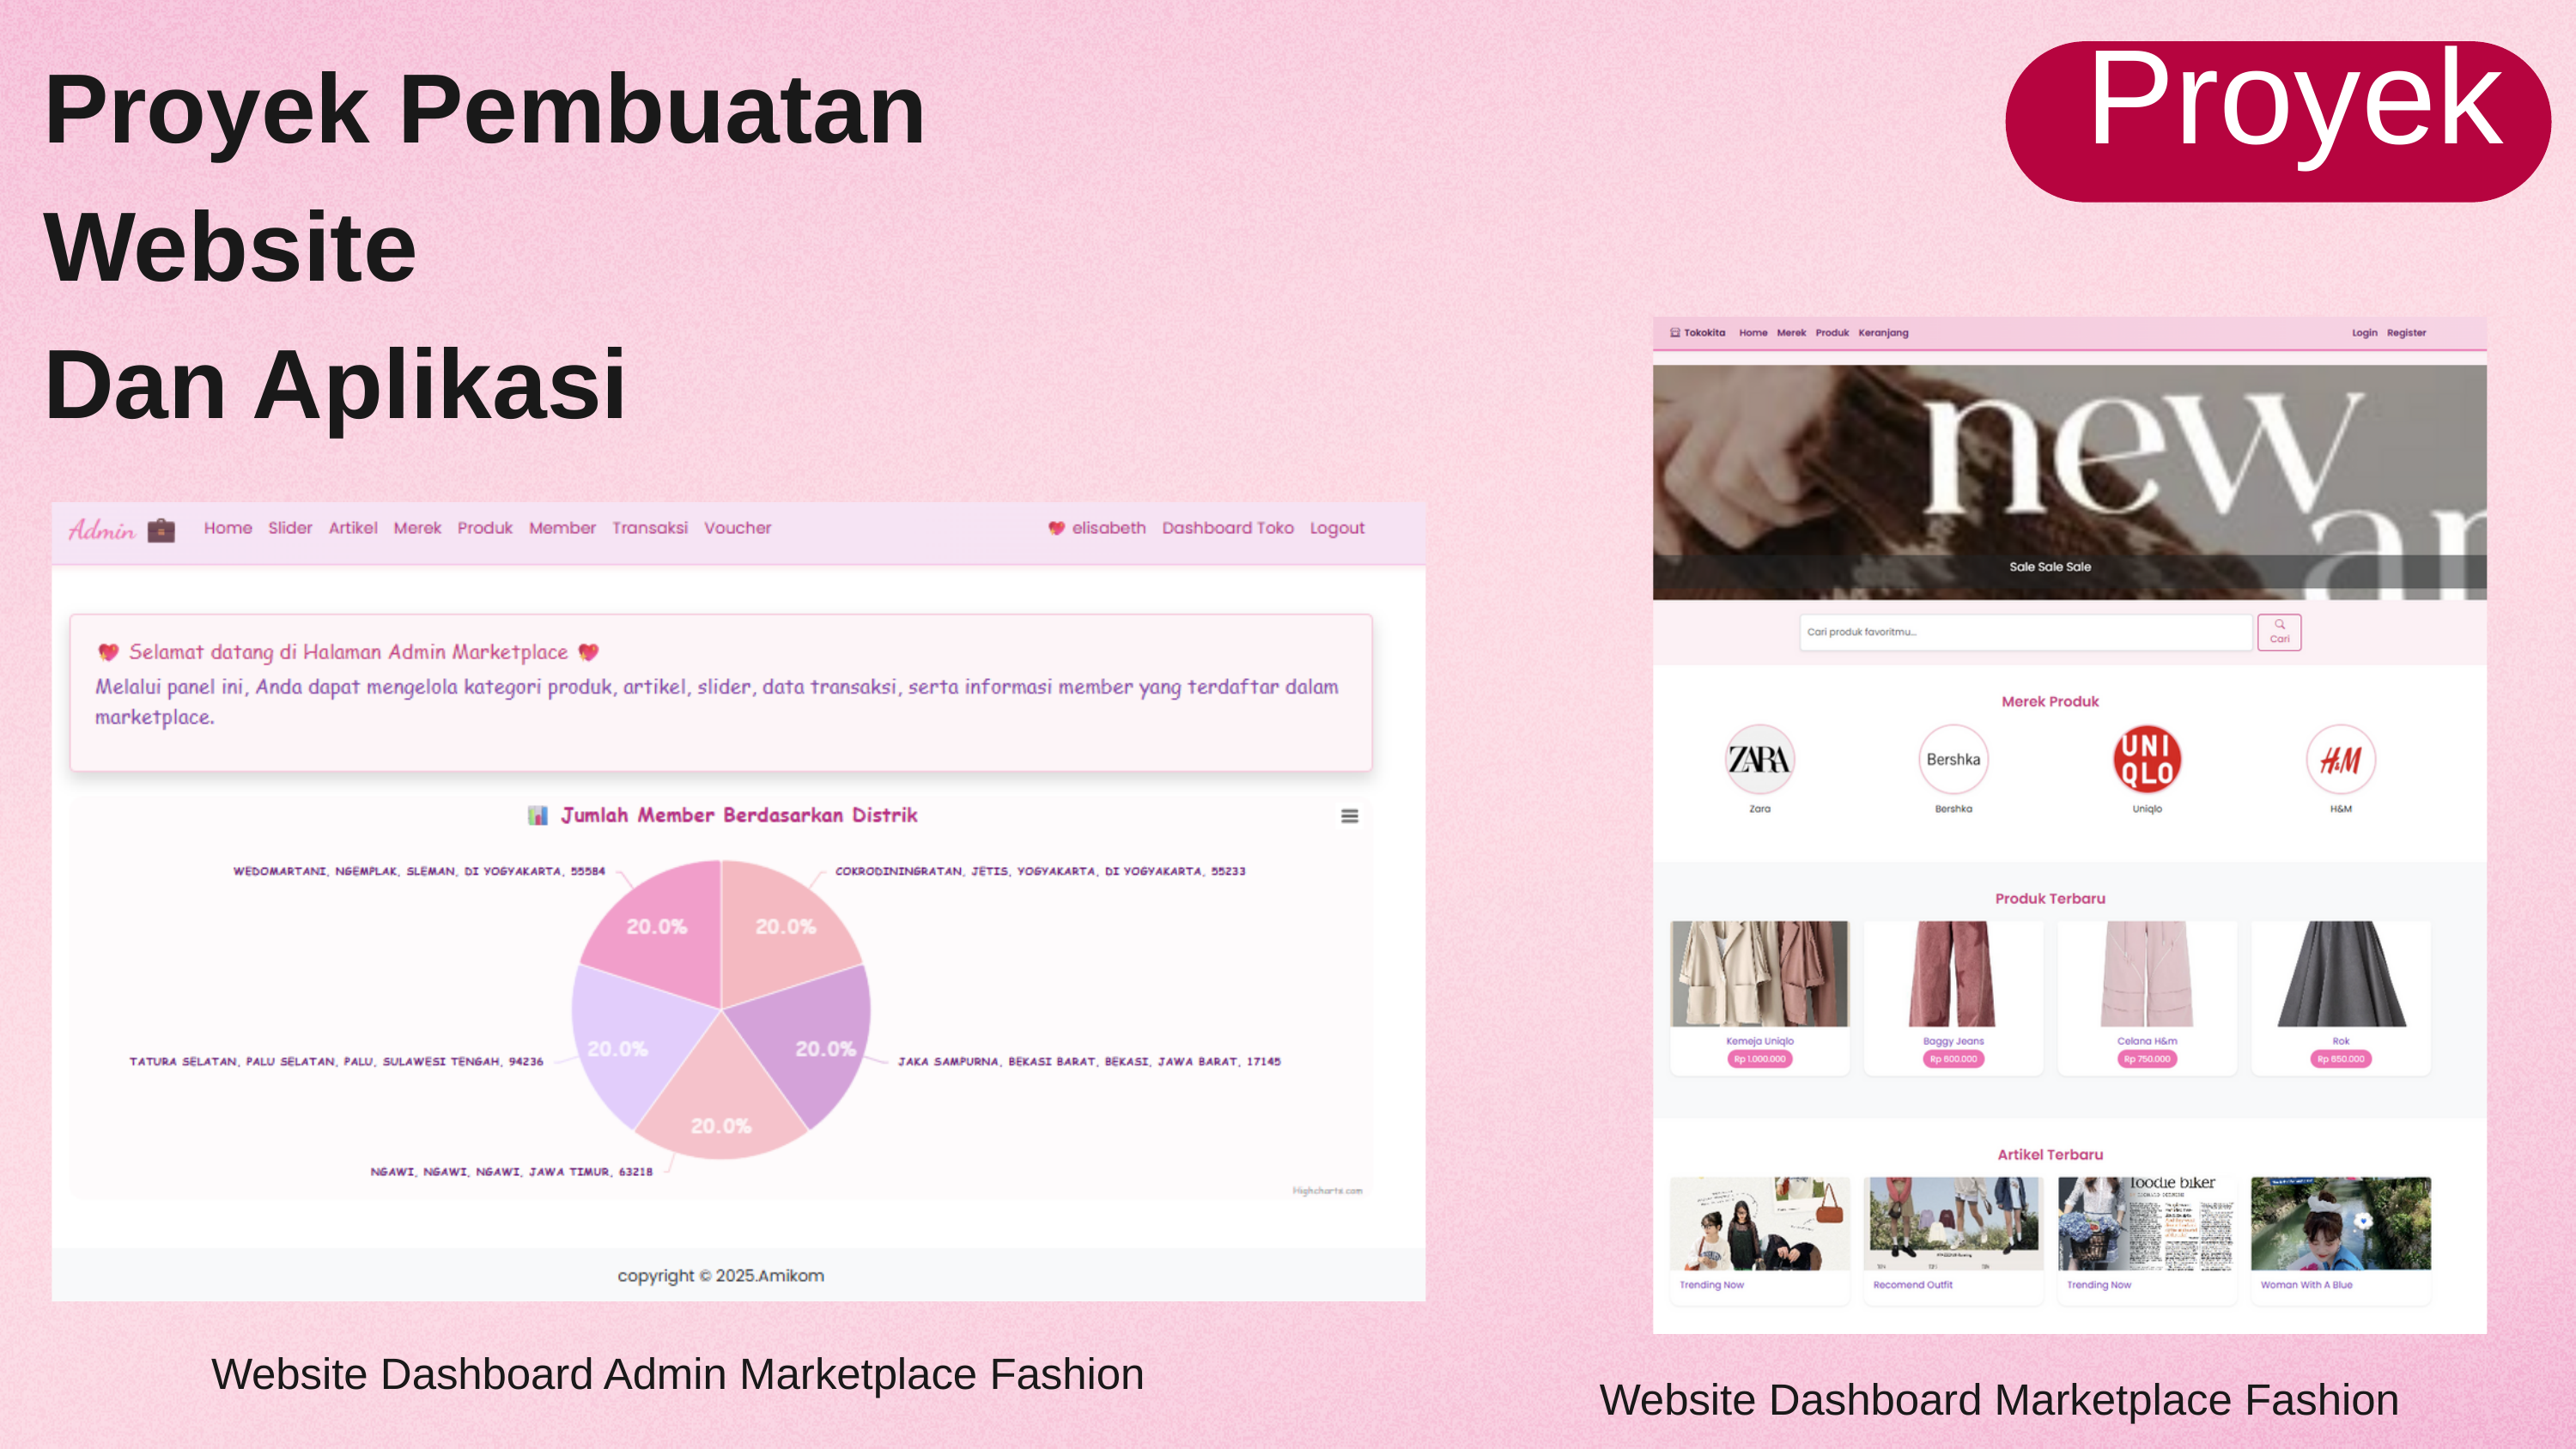

Proyek Pembuatan
Website
Dan Aplikasi

Proyek

Website Dashboard Admin Marketplace Fashion
Website Dashboard Marketplace Fashion